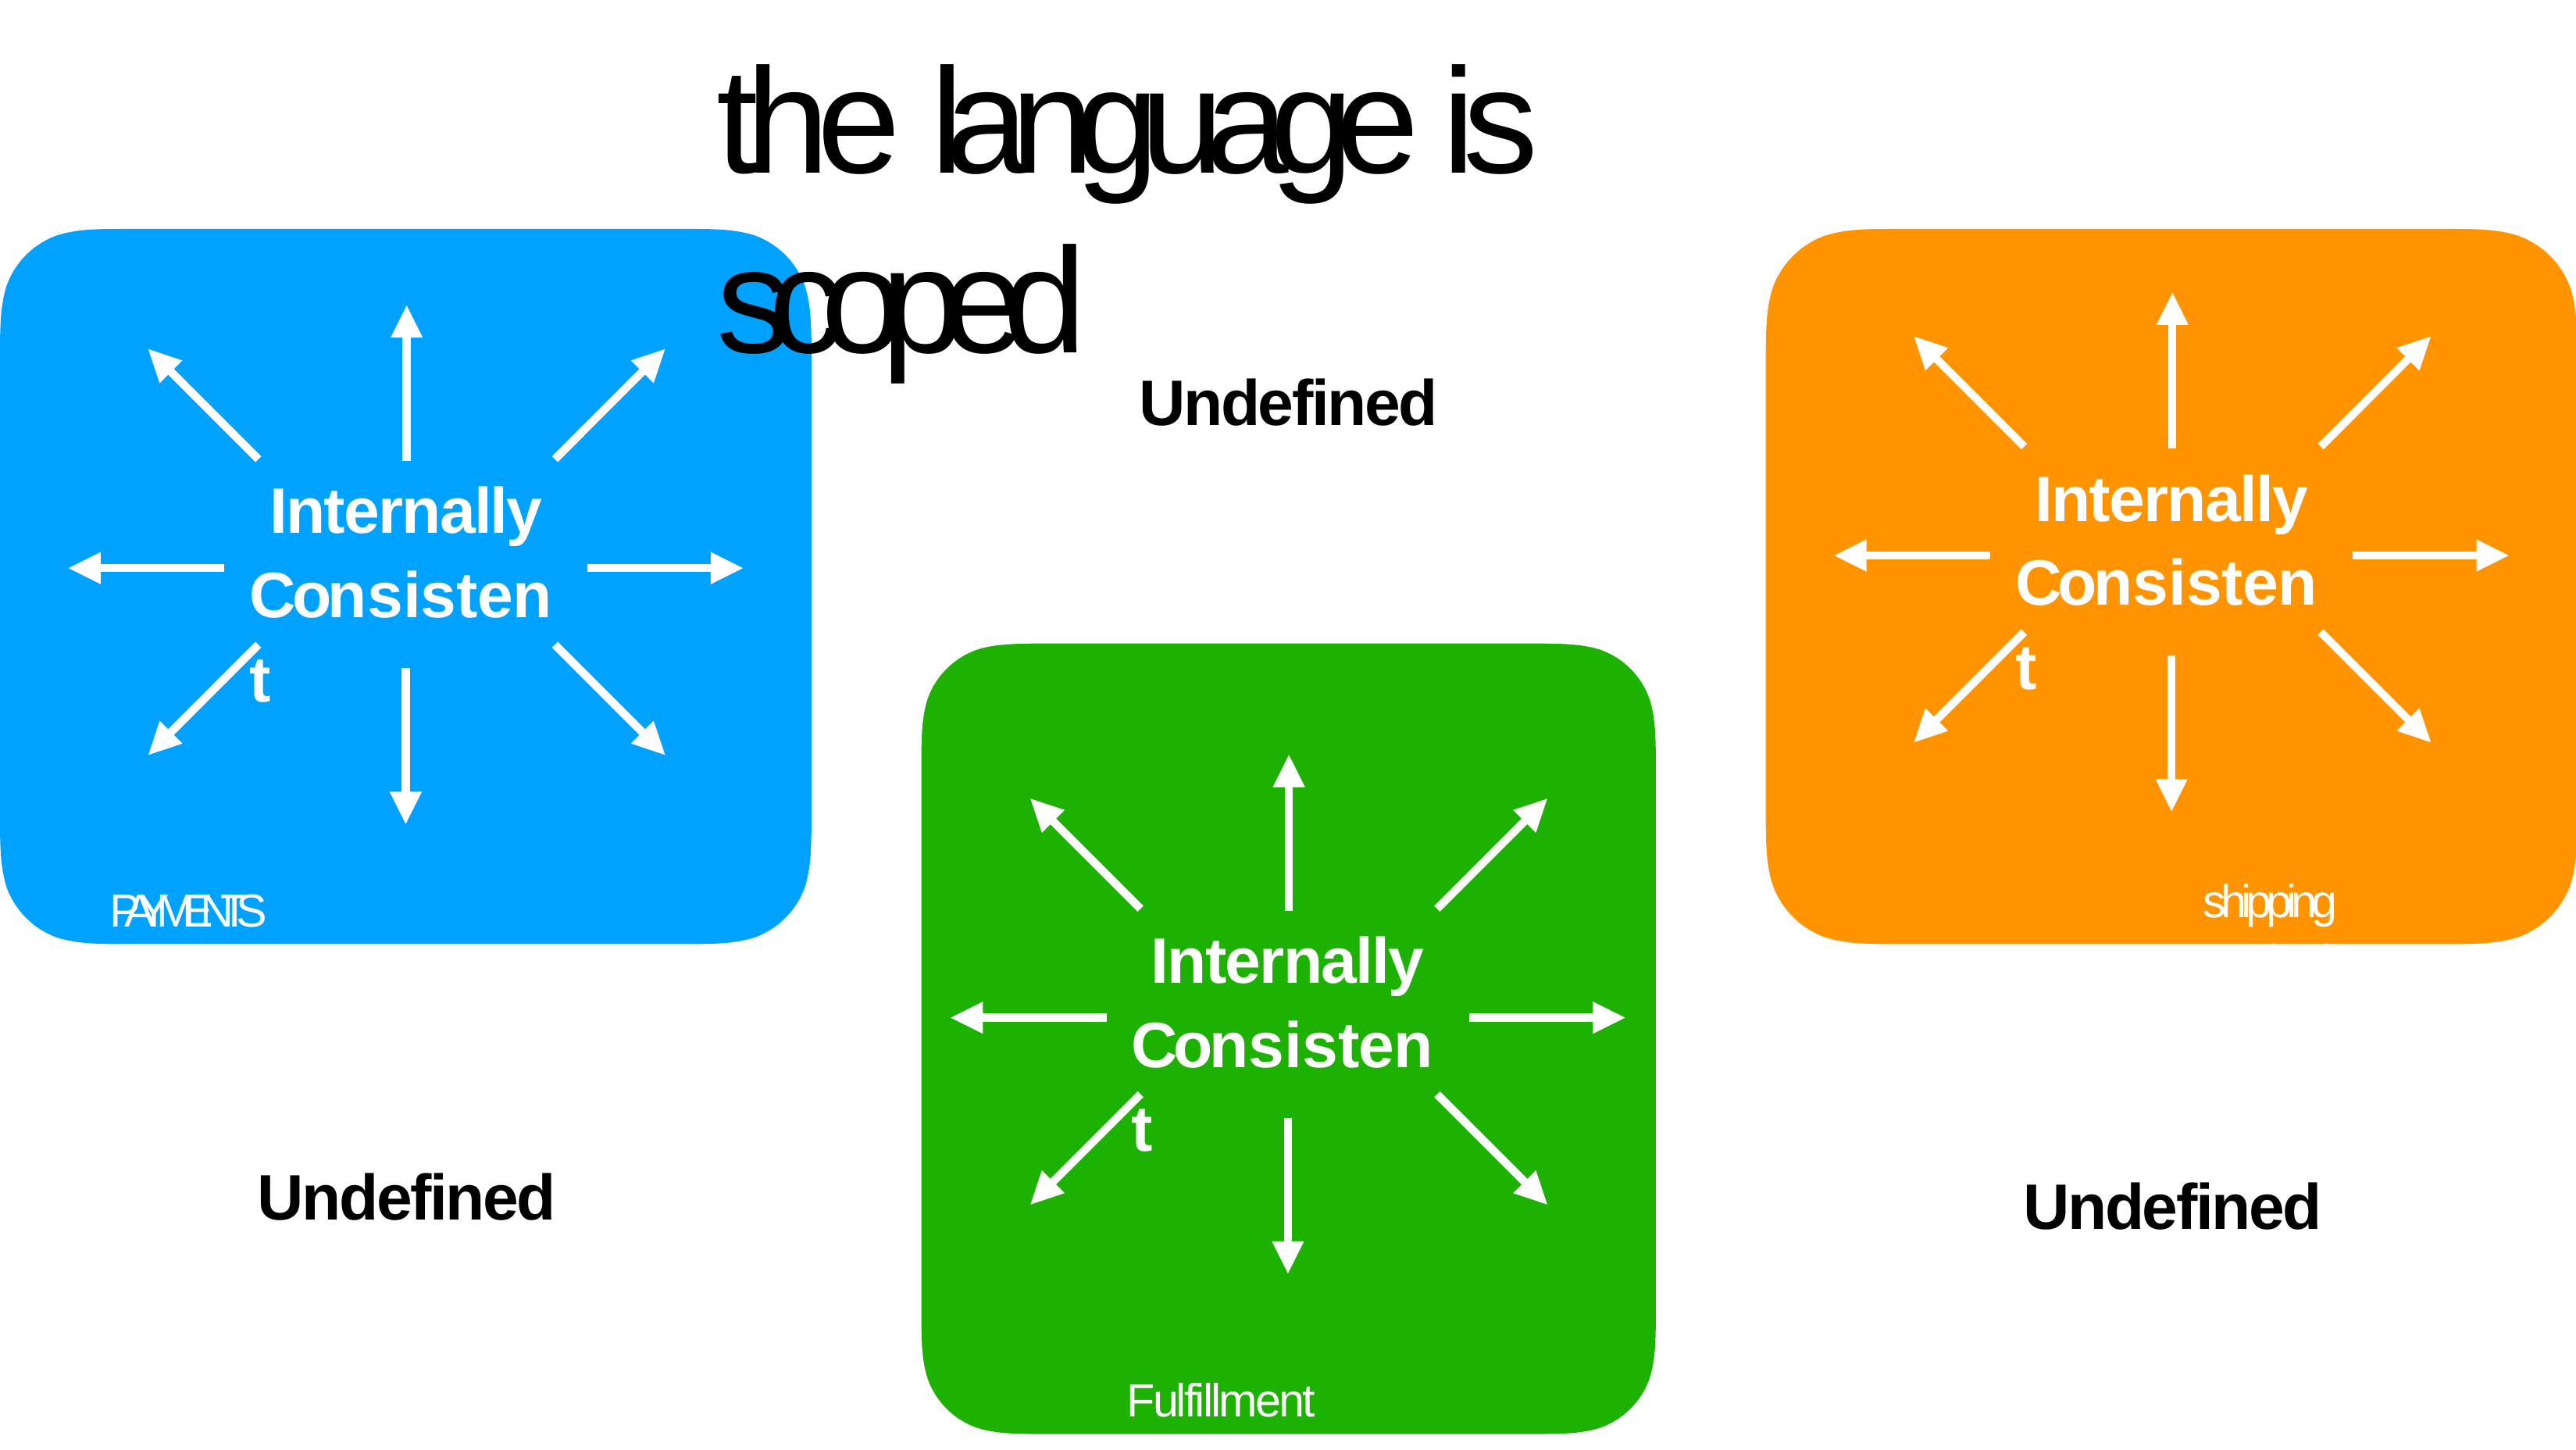

# the language is scoped

Undefined

Internally  Consistent
Internally  Consistent

shipping context
PAYMENTS CONTExT
Internally  Consistent

Undefined
Undefined

Fulfillment context